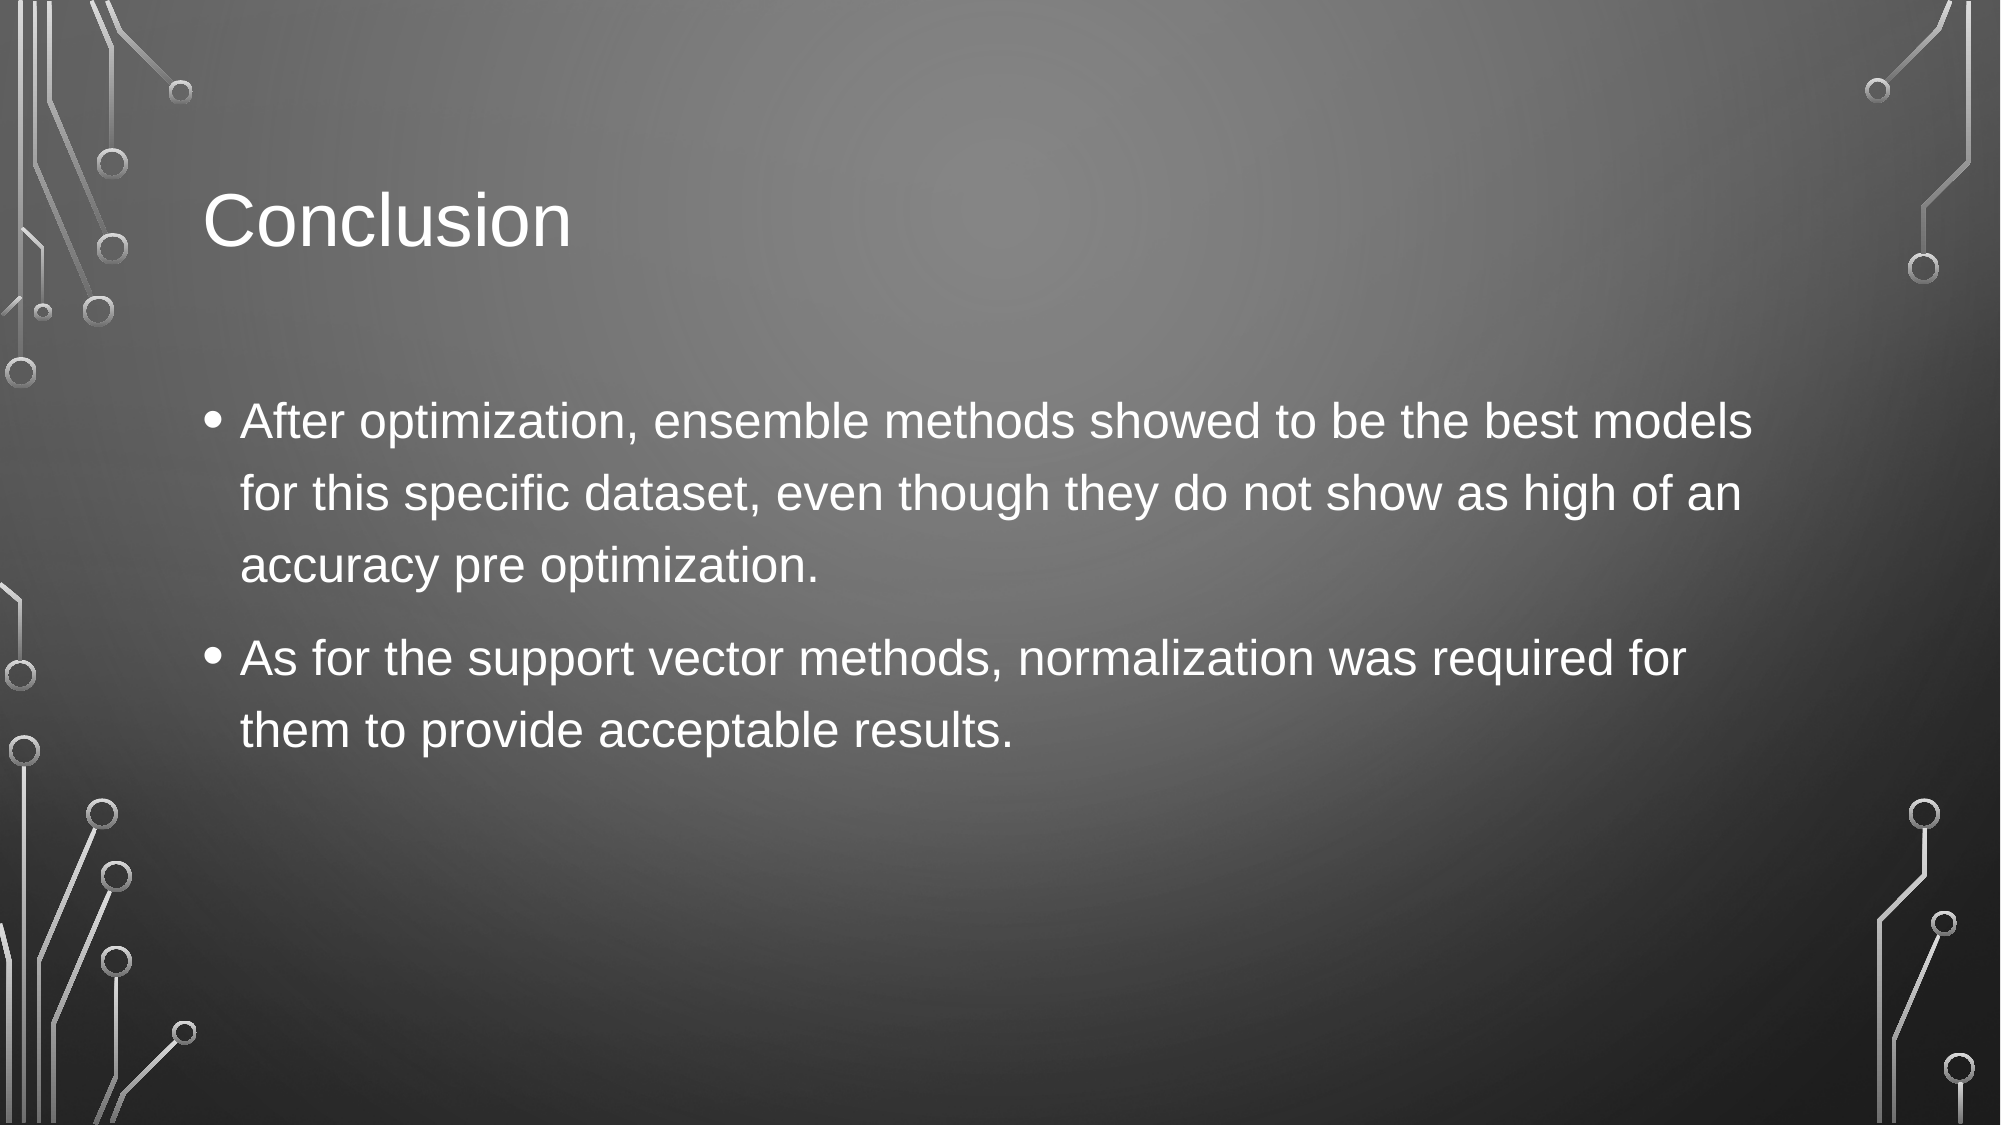

# Conclusion
After optimization, ensemble methods showed to be the best models for this specific dataset, even though they do not show as high of an accuracy pre optimization.
As for the support vector methods, normalization was required for them to provide acceptable results.